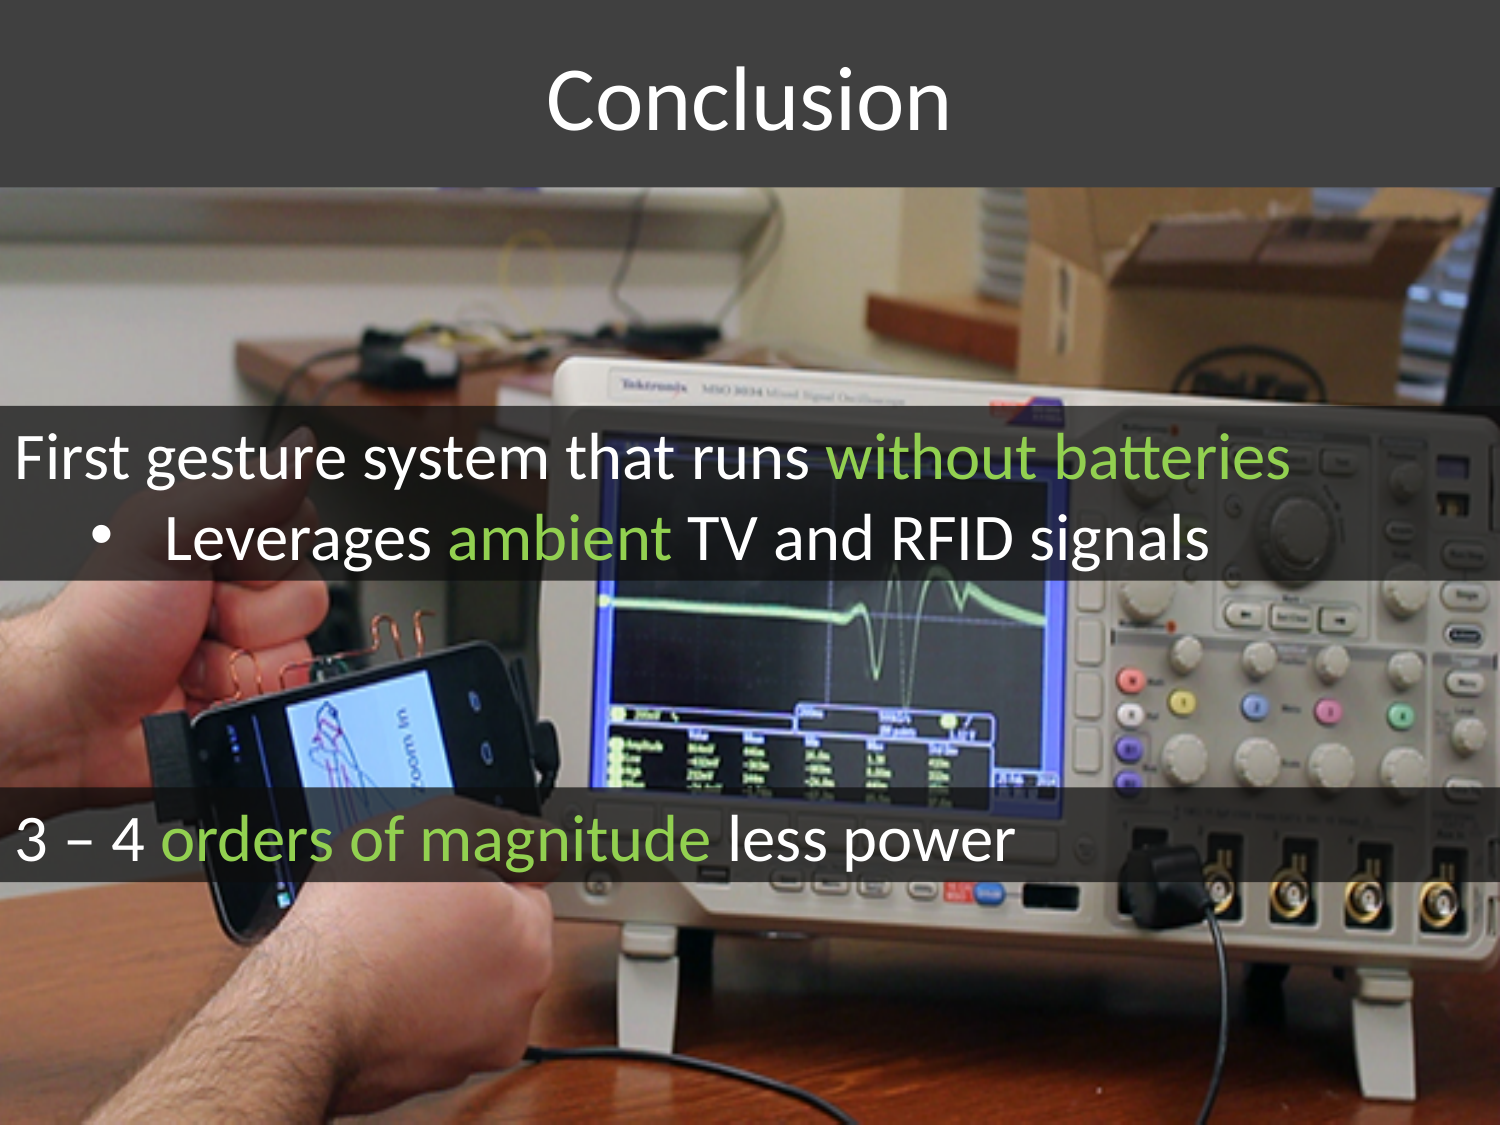

# Conclusion
First gesture system that runs without batteries
Leverages ambient TV and RFID signals
3 – 4 orders of magnitude less power